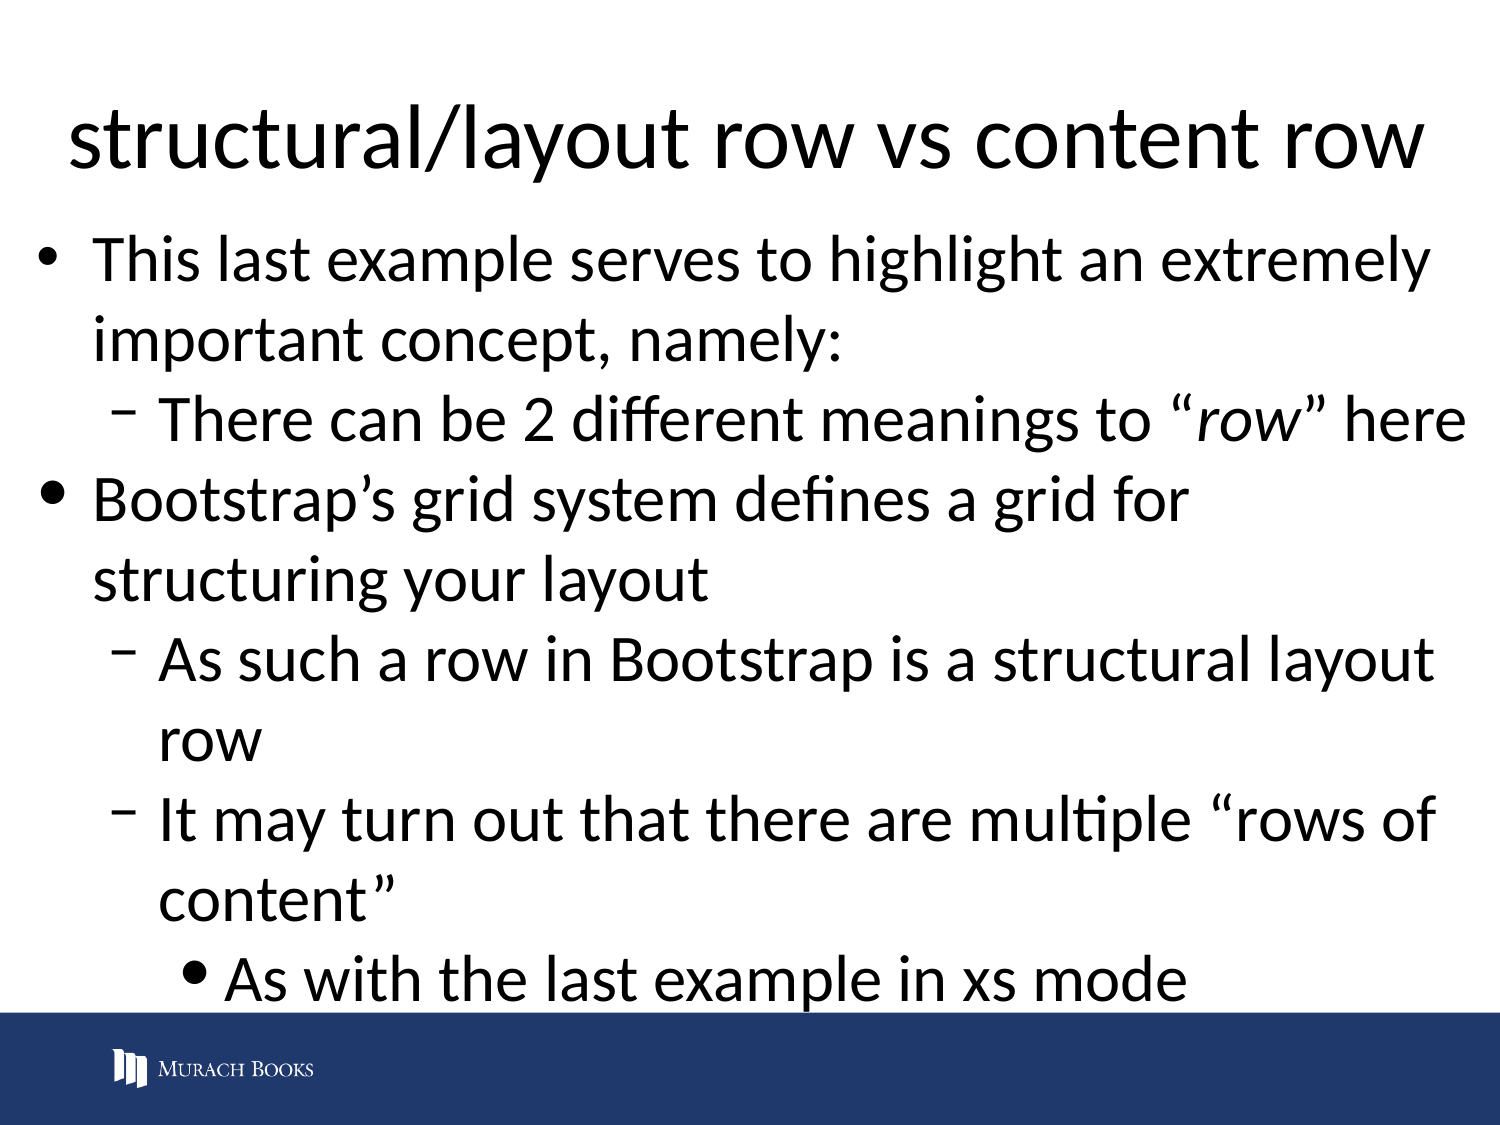

# structural/layout row vs content row
This last example serves to highlight an extremely important concept, namely:
There can be 2 different meanings to “row” here
Bootstrap’s grid system defines a grid for structuring your layout
As such a row in Bootstrap is a structural layout row
It may turn out that there are multiple “rows of content”
As with the last example in xs mode